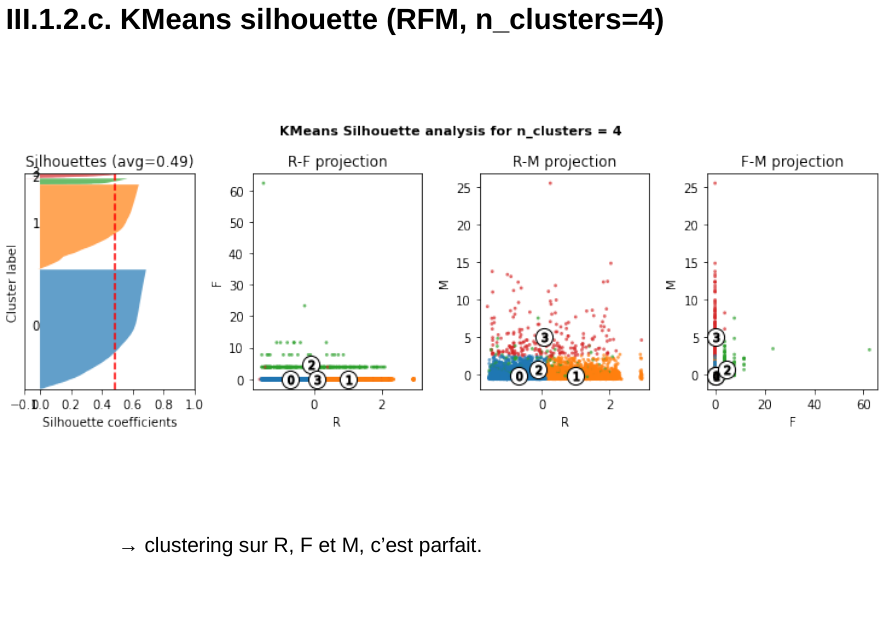

III.1.2.c. KMeans silhouette (RFM, n_clusters=4)

→ clustering sur R, F et M, c’est parfait.